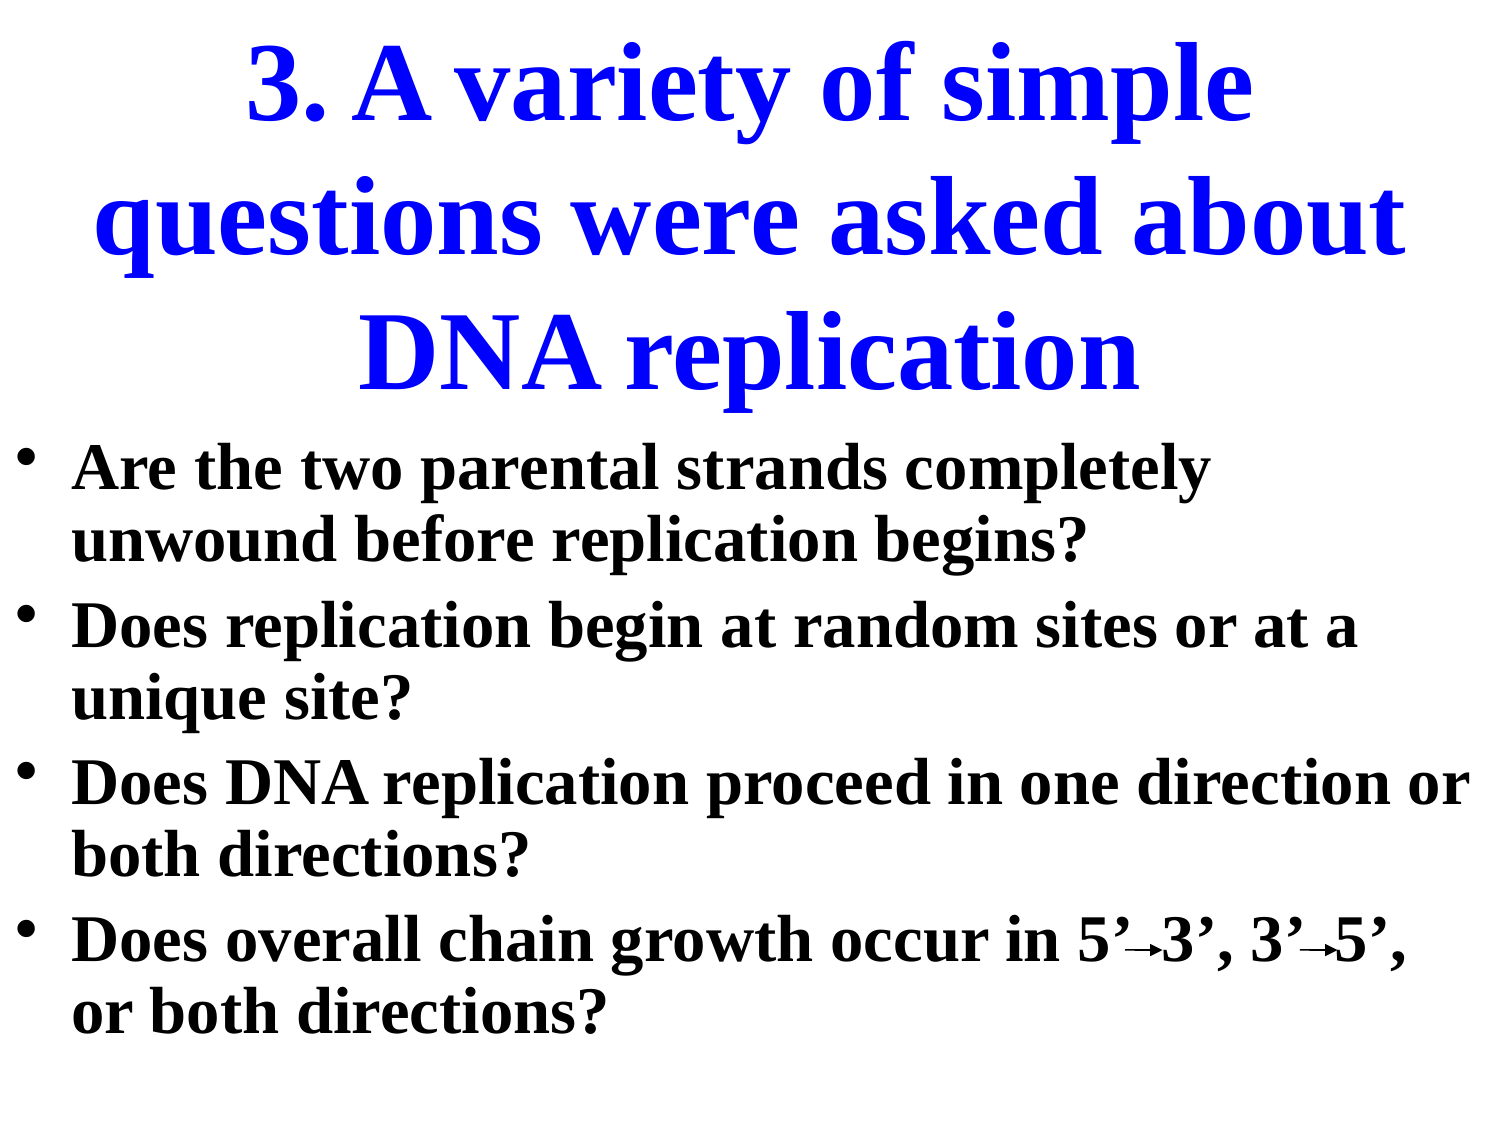

# 3. A variety of simple questions were asked about DNA replication
Are the two parental strands completely unwound before replication begins?
Does replication begin at random sites or at a unique site?
Does DNA replication proceed in one direction or both directions?
Does overall chain growth occur in 5’  3’, 3’  5’, or both directions?